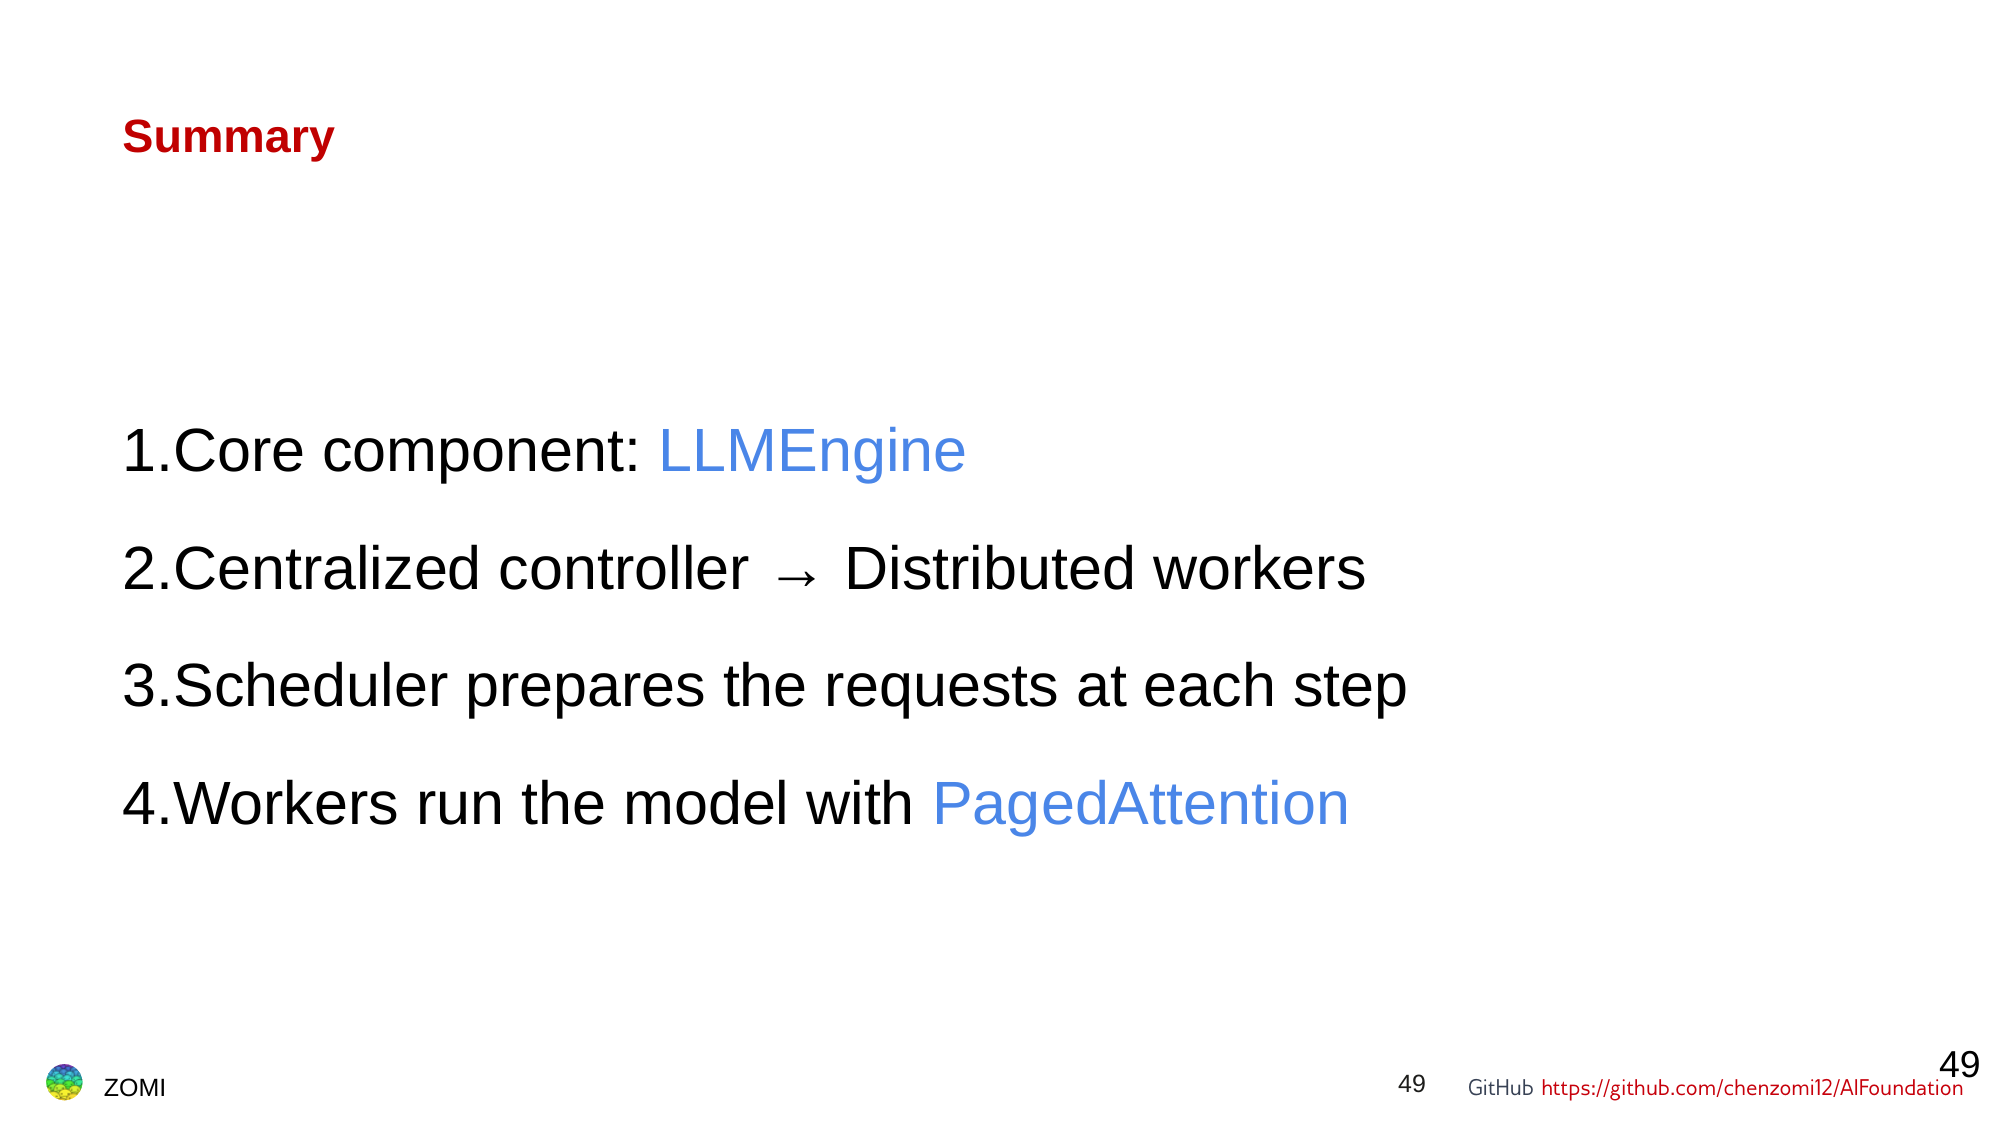

# Summary
Core component: LLMEngine
Centralized controller → Distributed workers
Scheduler prepares the requests at each step
Workers run the model with PagedAttention
49